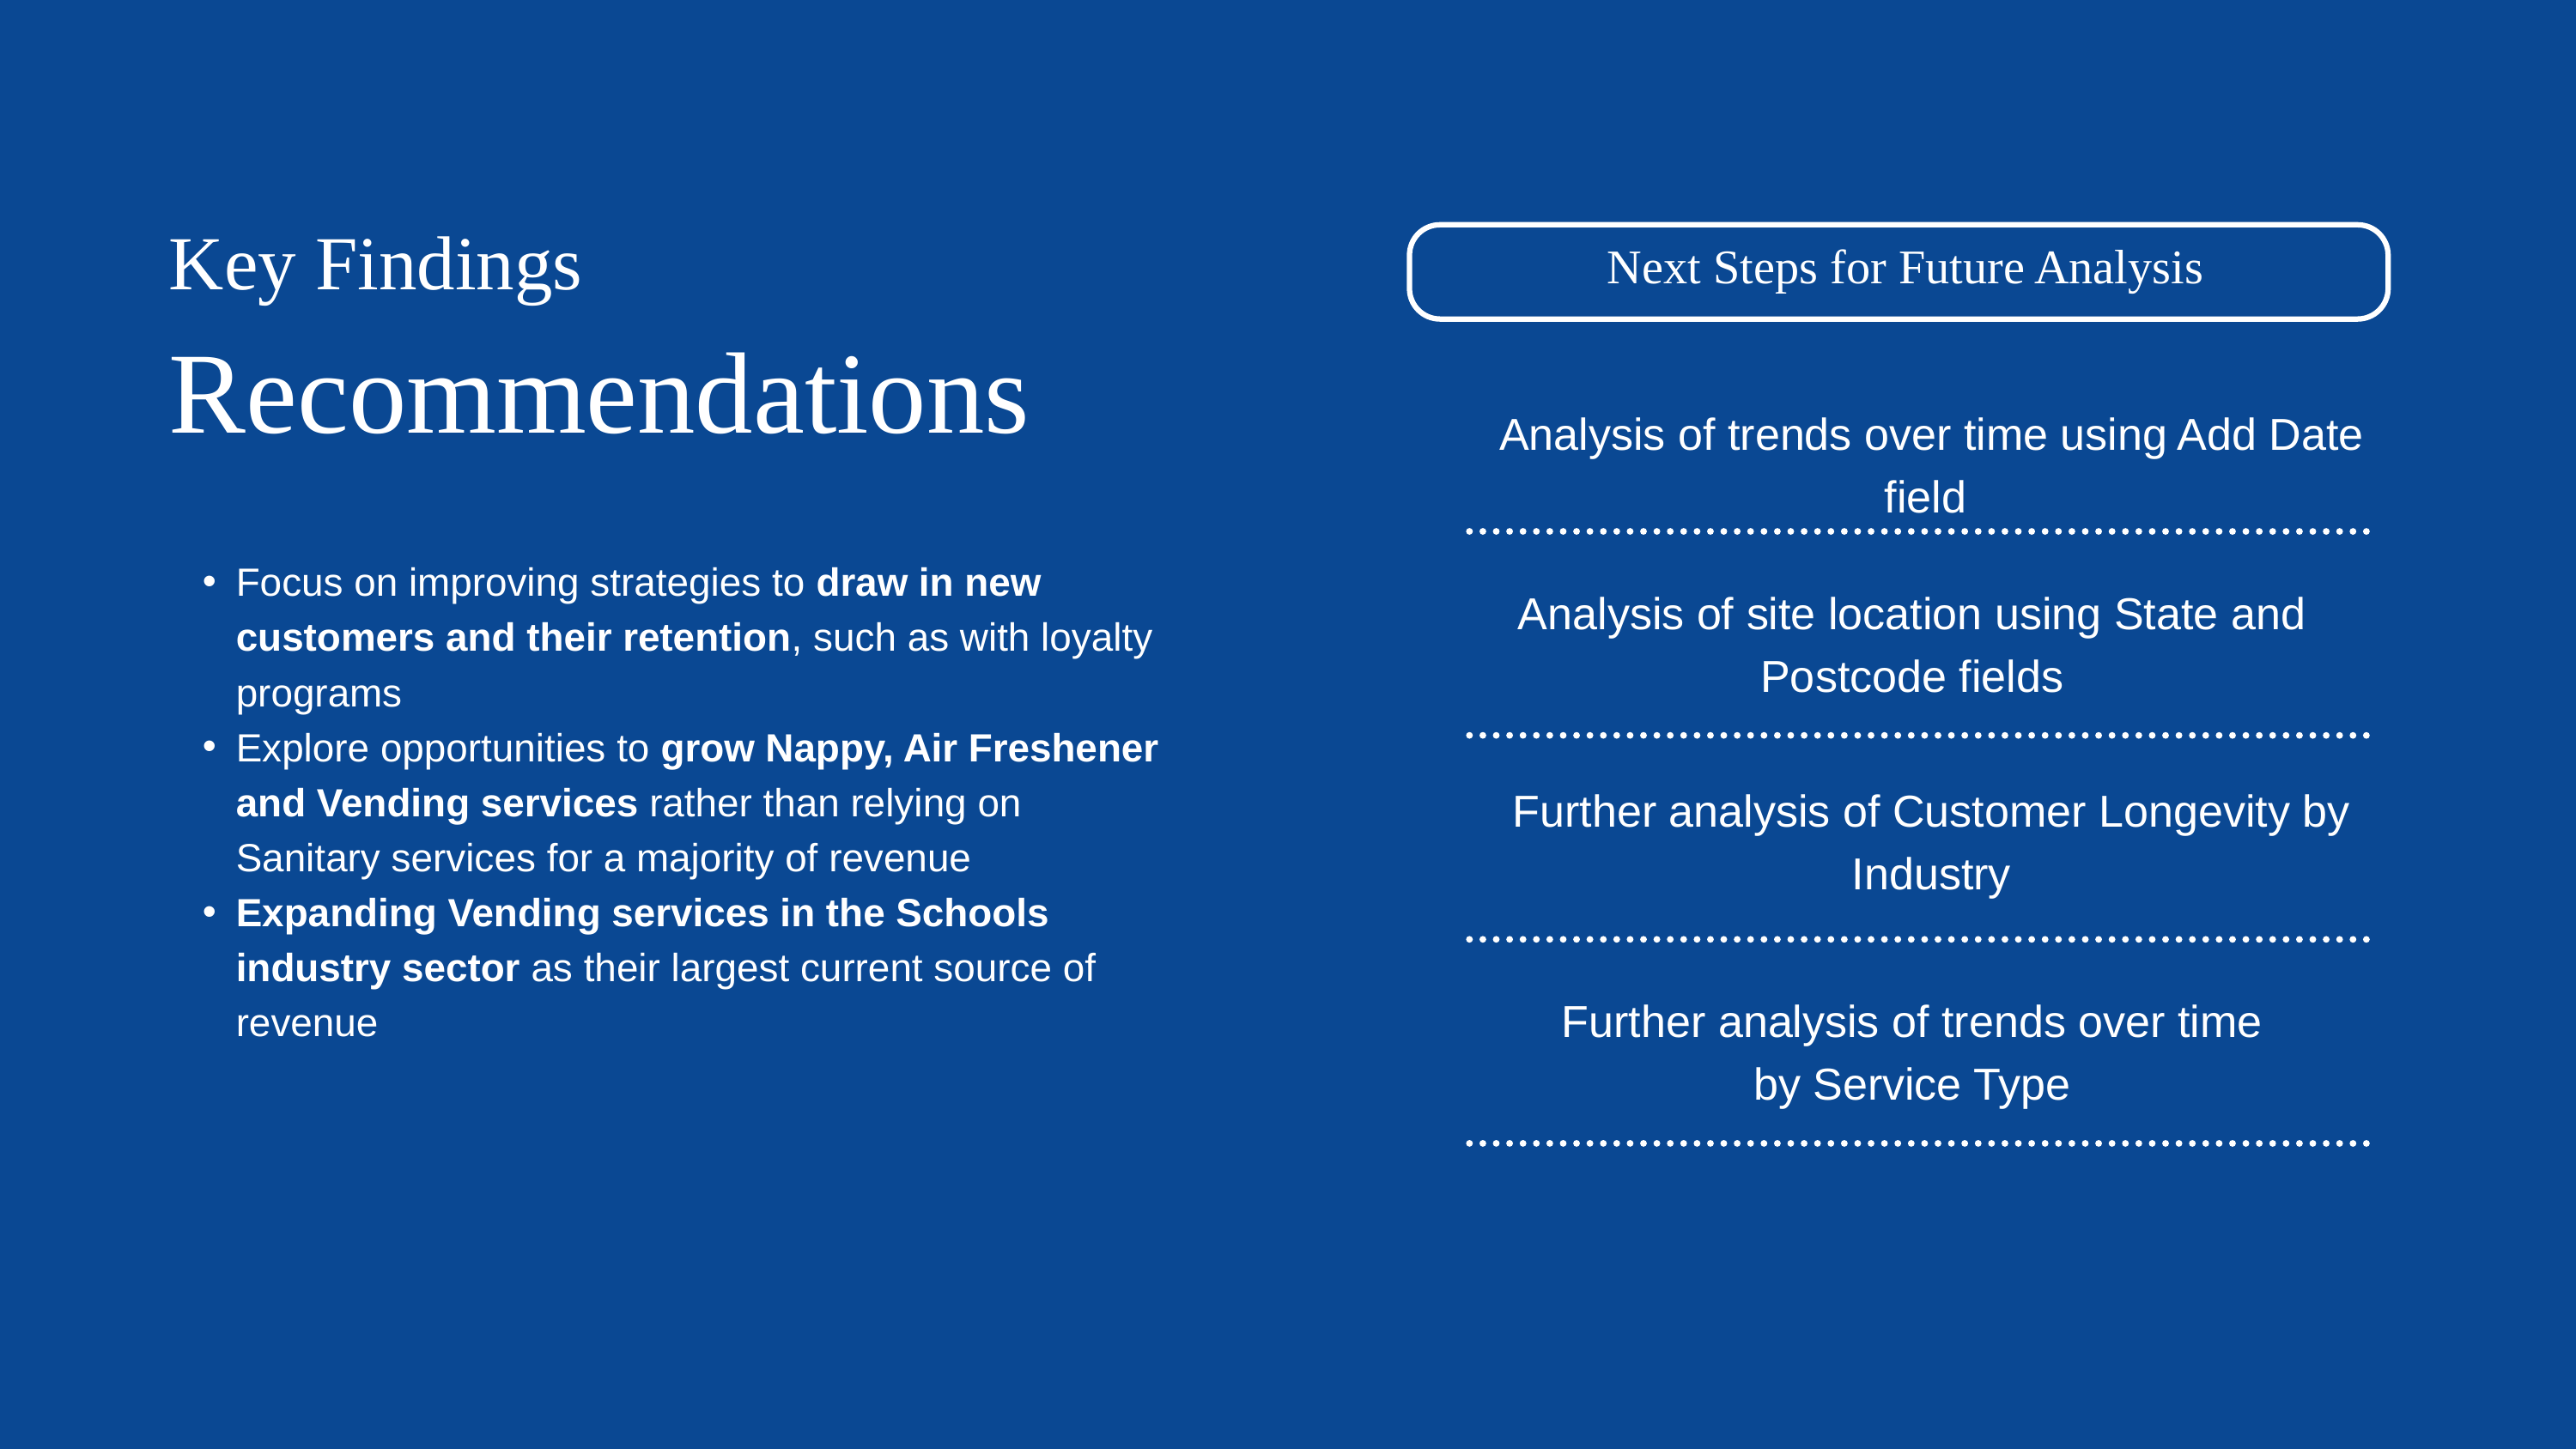

Key Findings

Next Steps for Future Analysis
Recommendations
Analysis of trends over time using Add Date field

Focus on improving strategies to draw in new customers and their retention, such as with loyalty programs
Explore opportunities to grow Nappy, Air Freshener and Vending services rather than relying on Sanitary services for a majority of revenue
Expanding Vending services in the Schools industry sector as their largest current source of revenue
Analysis of site location using State and Postcode fields

Further analysis of Customer Longevity by Industry

Further analysis of trends over time by Service Type